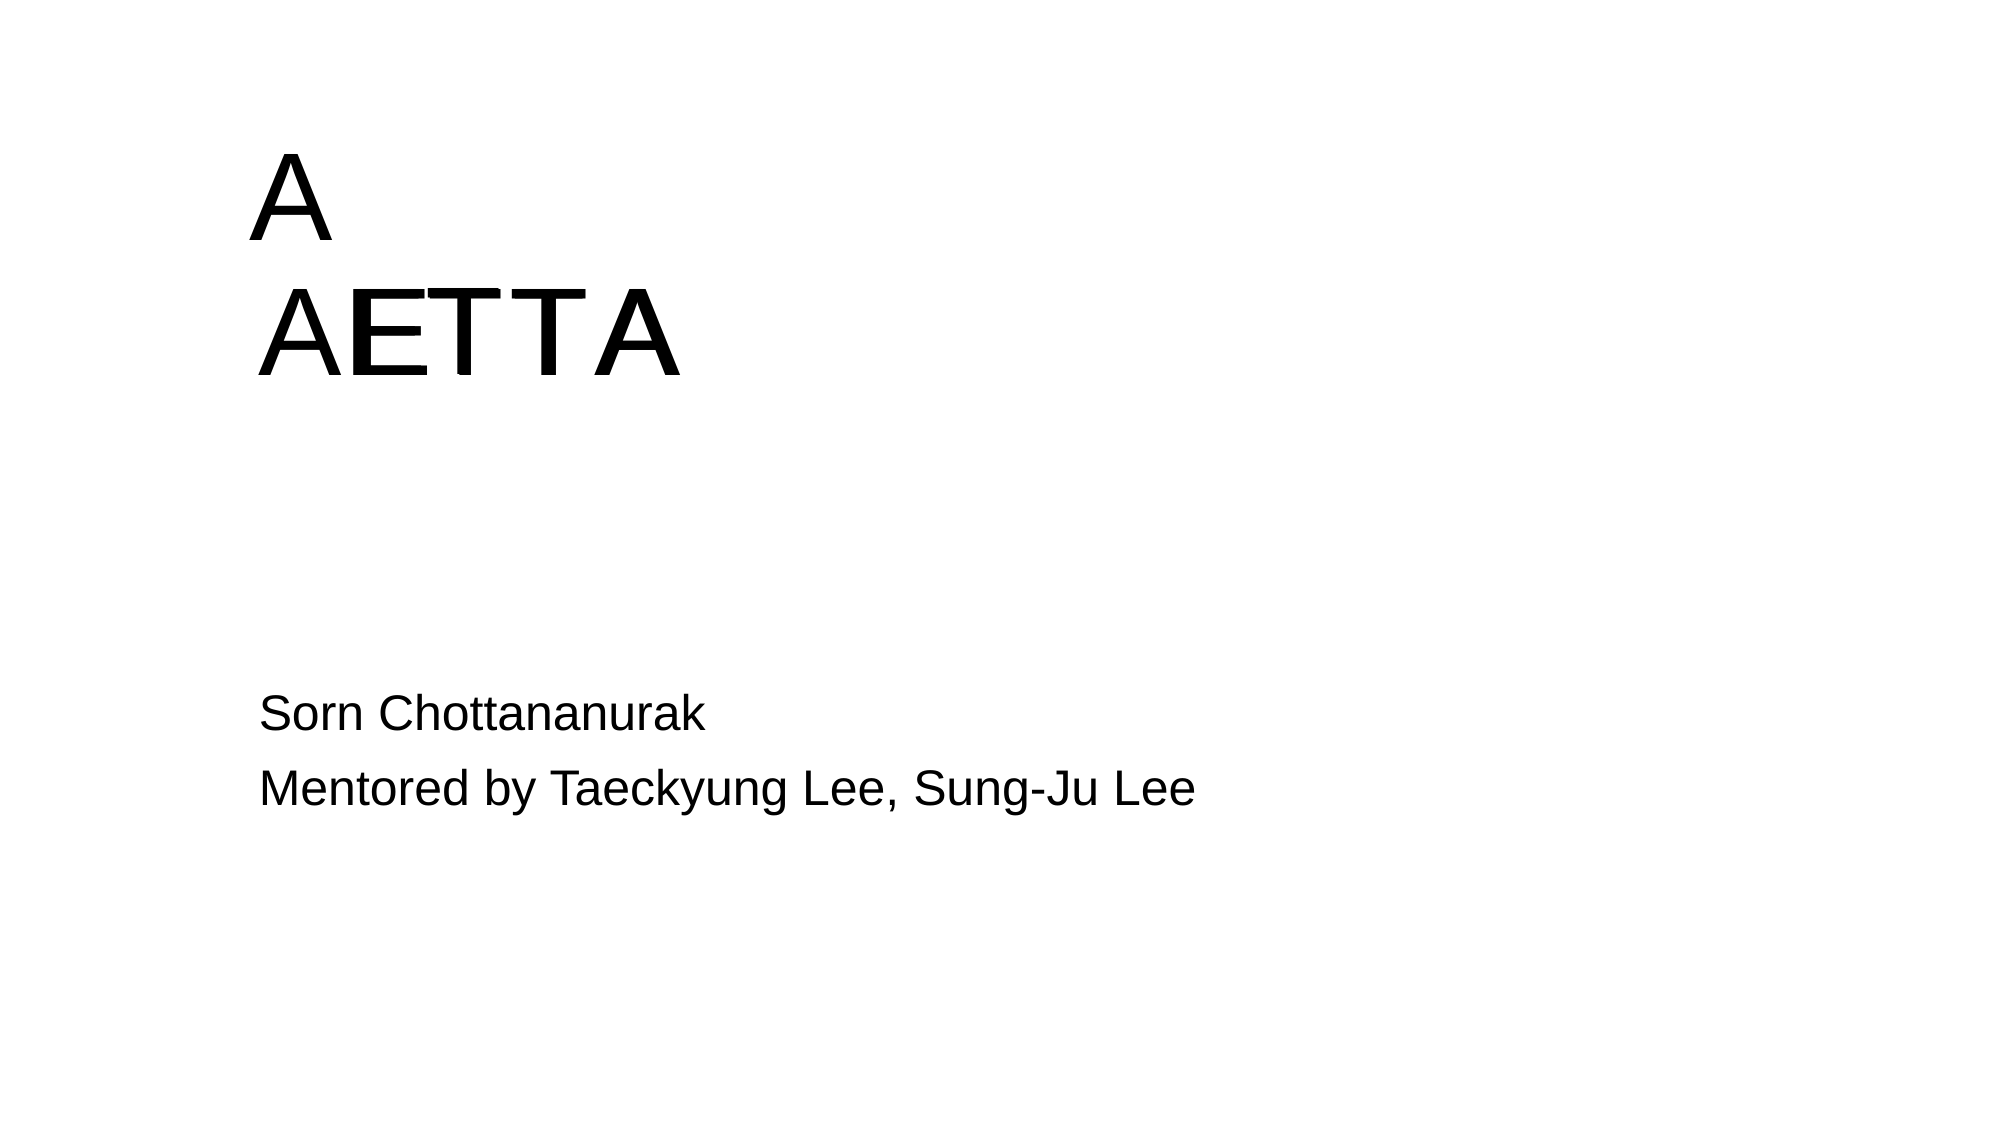

E
T
T
A
A
E
A
T
T
A
Sorn Chottananurak
Mentored by Taeckyung Lee, Sung-Ju Lee